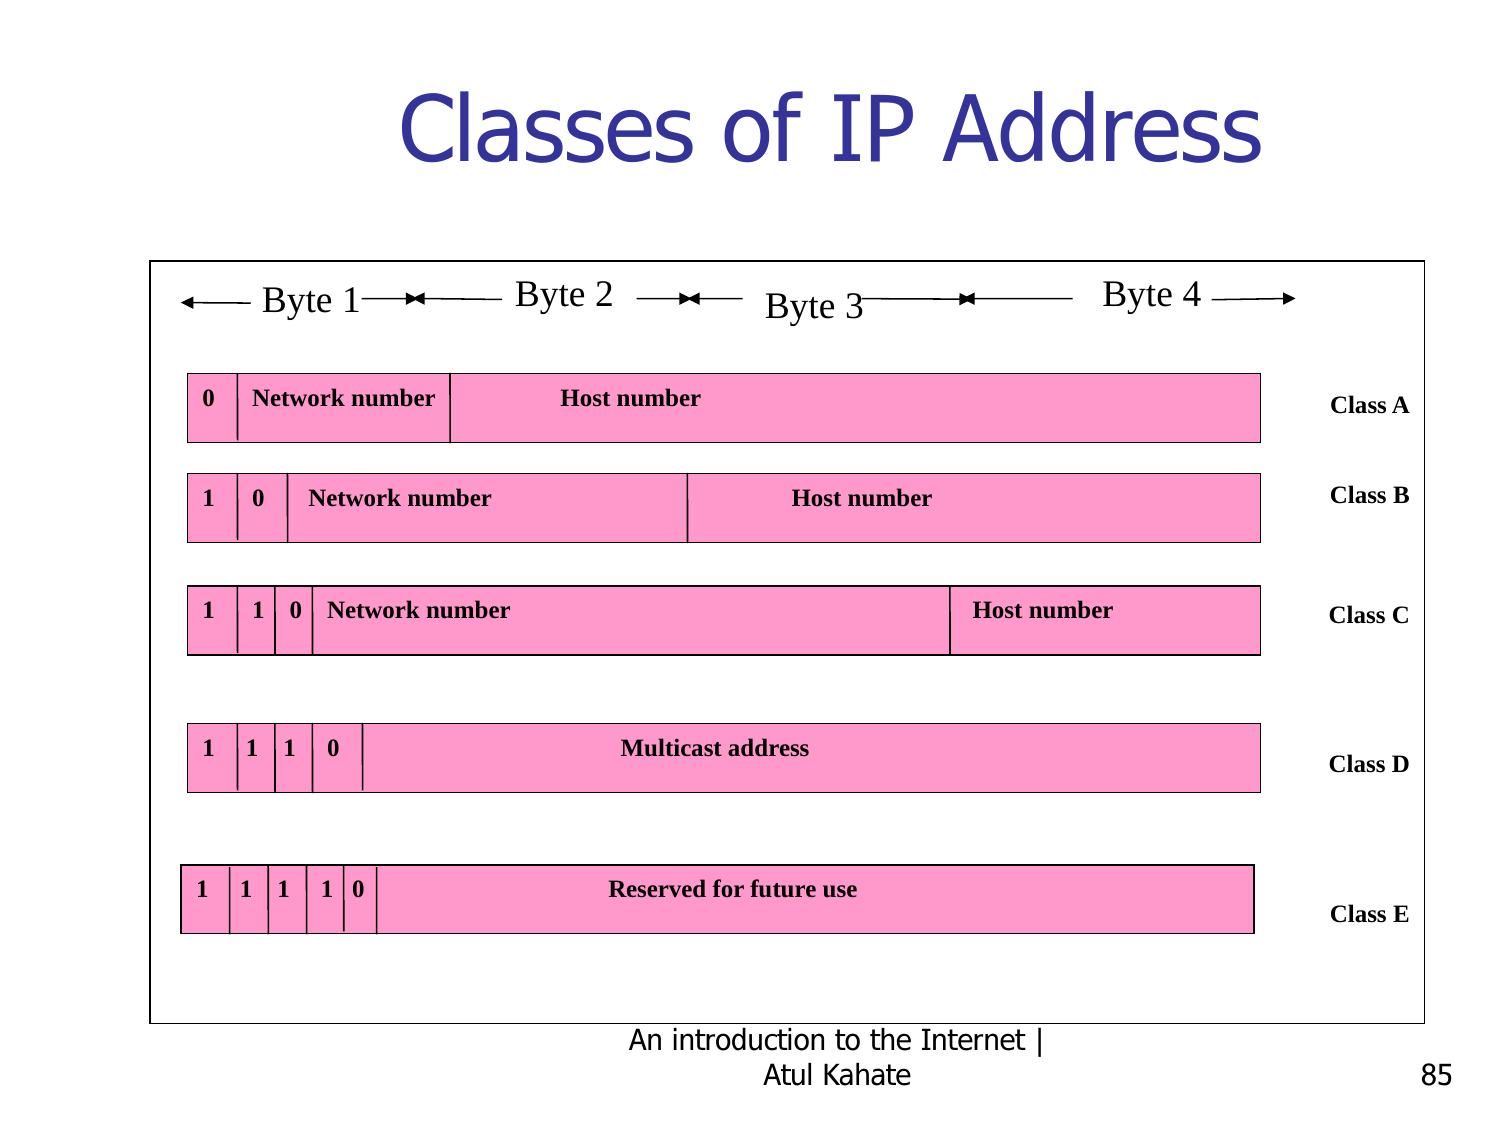

Classes of IP Address

     															          Class A

    								      							          Class B

     															           Class C

Class D

 Class E
Byte 2
Byte 4
Byte 1
Byte 3

0      Network number                    Host number

1      0       Network number                                                Host number

1      1    0    Network number                                                                          Host number

1     1    1     0                                             Multicast address

1     1    1     1   0                                       Reserved for future use

An introduction to the Internet | Atul Kahate
85